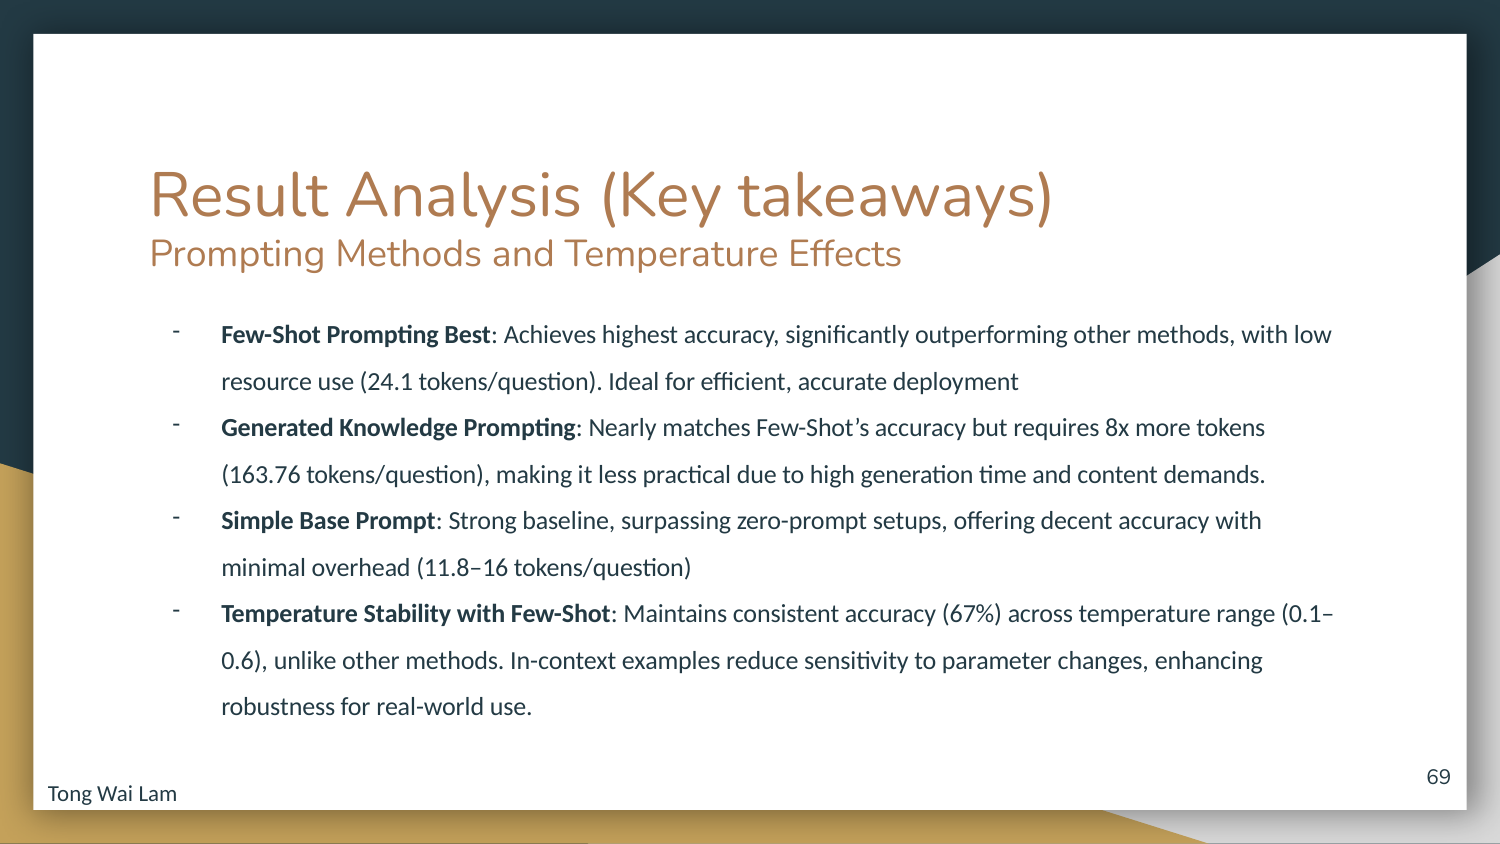

# Result Analysis (Key takeaways)
Prompting Methods and Temperature Effects
Few-Shot Prompting Best: Achieves highest accuracy, significantly outperforming other methods, with low resource use (24.1 tokens/question). Ideal for efficient, accurate deployment
Generated Knowledge Prompting: Nearly matches Few-Shot’s accuracy but requires 8x more tokens (163.76 tokens/question), making it less practical due to high generation time and content demands.
Simple Base Prompt: Strong baseline, surpassing zero-prompt setups, offering decent accuracy with minimal overhead (11.8–16 tokens/question)
Temperature Stability with Few-Shot: Maintains consistent accuracy (67%) across temperature range (0.1–0.6), unlike other methods. In-context examples reduce sensitivity to parameter changes, enhancing robustness for real-world use.
69
Tong Wai Lam